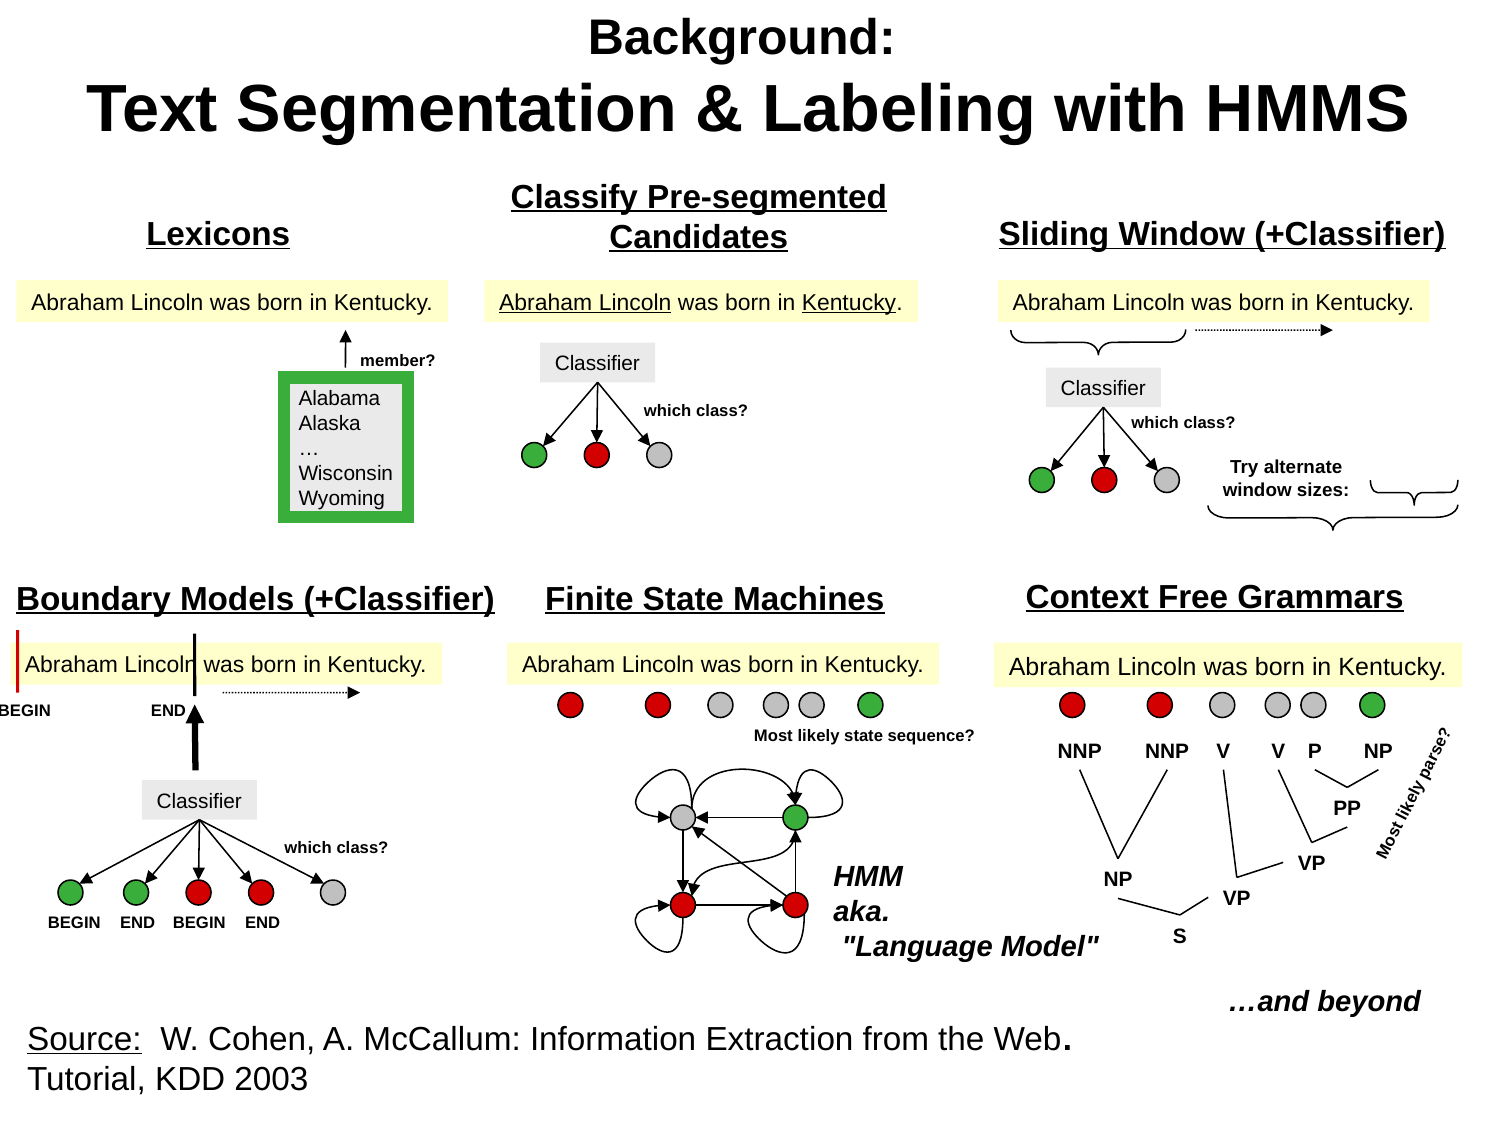

# Background: Text Segmentation & Labeling with HMMS
Classify Pre-segmented
Candidates
Abraham Lincoln was born in Kentucky.
Classifier
which class?

Lexicons
Sliding Window (+Classifier)

Abraham Lincoln was born in Kentucky.

Classifier

which class?
Try alternate
window sizes:

Abraham Lincoln was born in Kentucky.

member?
Alabama
Alaska
…
Wisconsin
Wyoming
Context Free Grammars
Abraham Lincoln was born in Kentucky.

NNP
NNP
V
V
P
NP
Most likely parse?
PP
VP
NP
VP
S
Boundary Models (+Classifier)

Abraham Lincoln was born in Kentucky.
BEGIN

Classifier
which class?

BEGIN
END
BEGIN
END
Finite State Machines
Abraham Lincoln was born in Kentucky.

Most likely state sequence?

END
HMM
aka.
 "Language Model"
…and beyond
Source:  W. Cohen, A. McCallum: Information Extraction from the Web.
Tutorial, KDD 2003